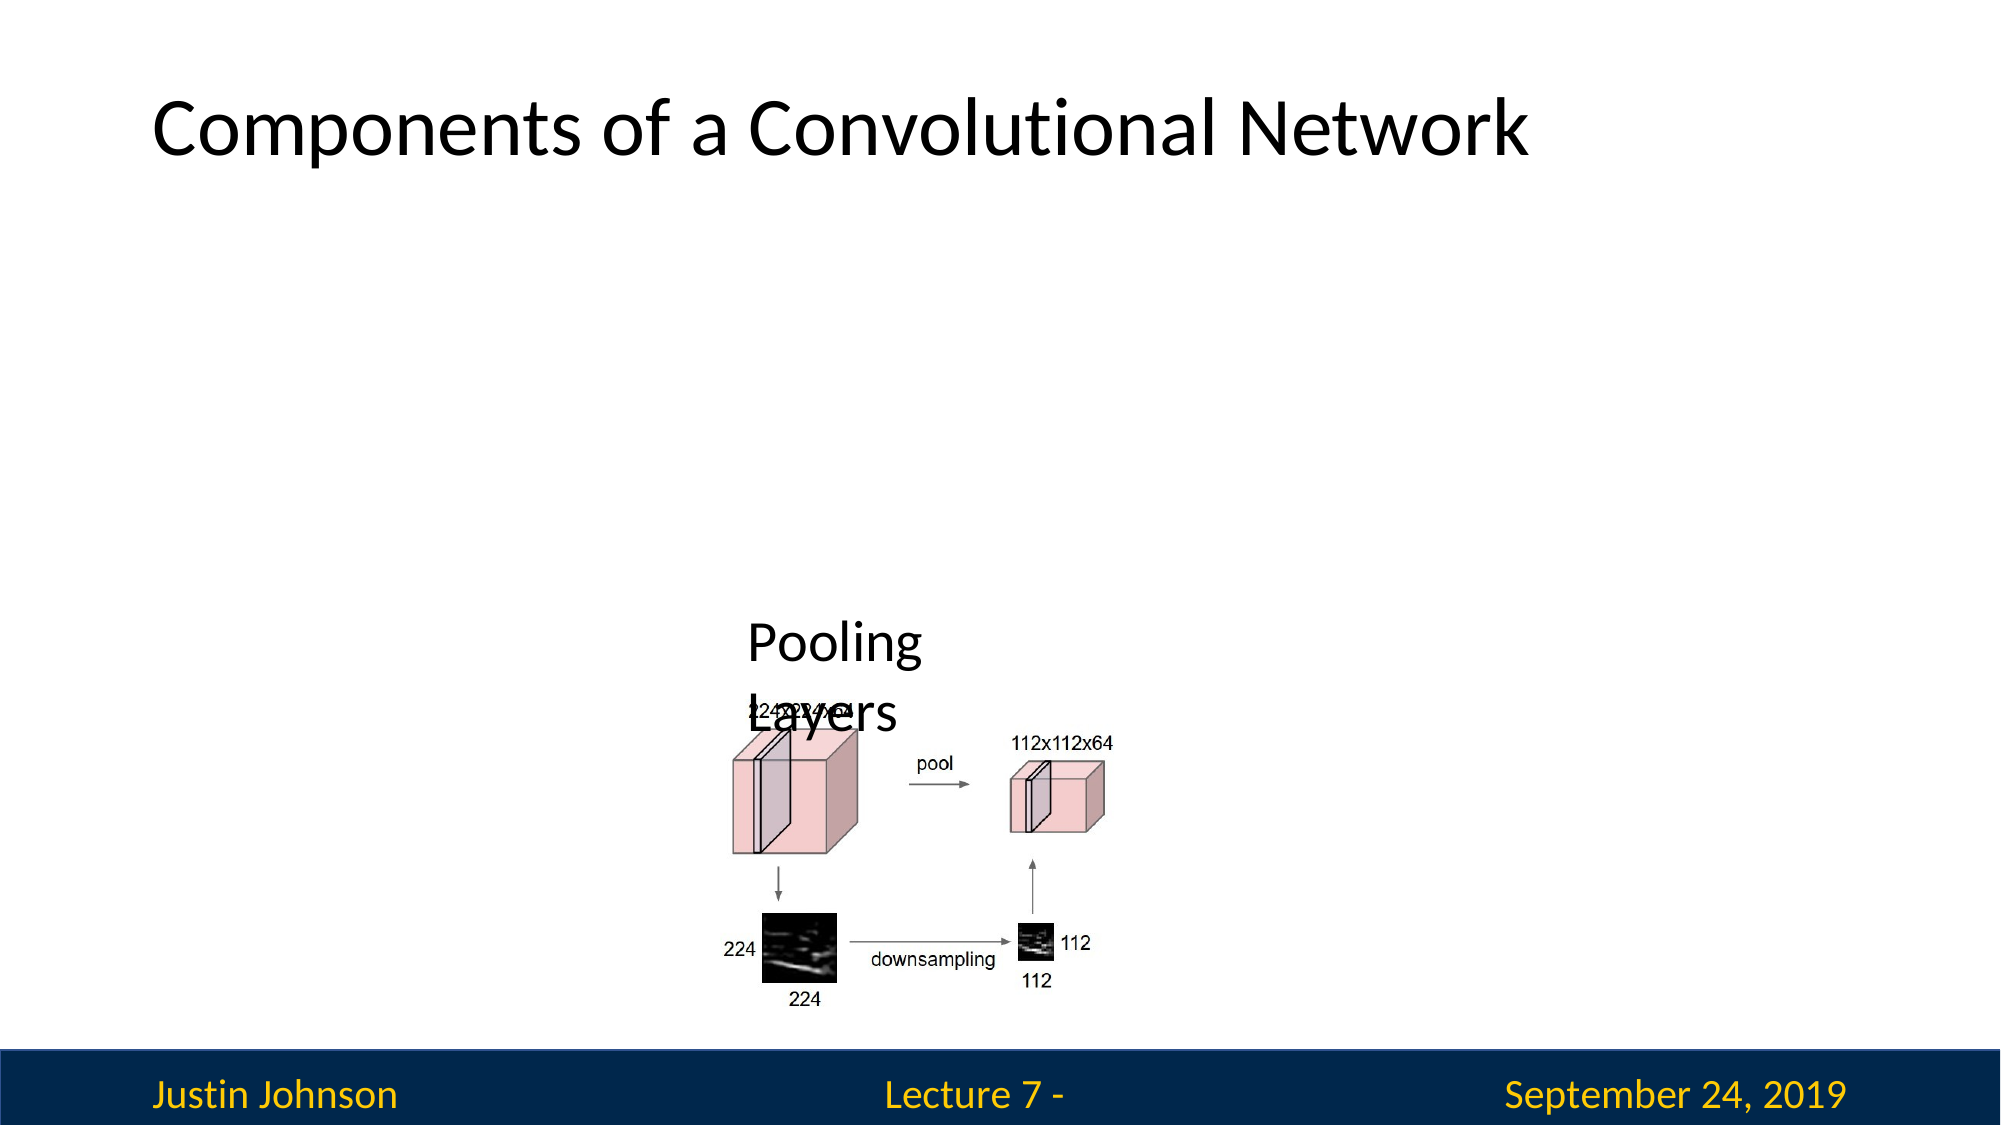

# Components of a Convolutional Network
Fully-Connected Layers	Activation Function

x	h	s

Normalization

Convolution Layers

Pooling Layers

Justin Johnson
September 24, 2019
Lecture 7 - 169